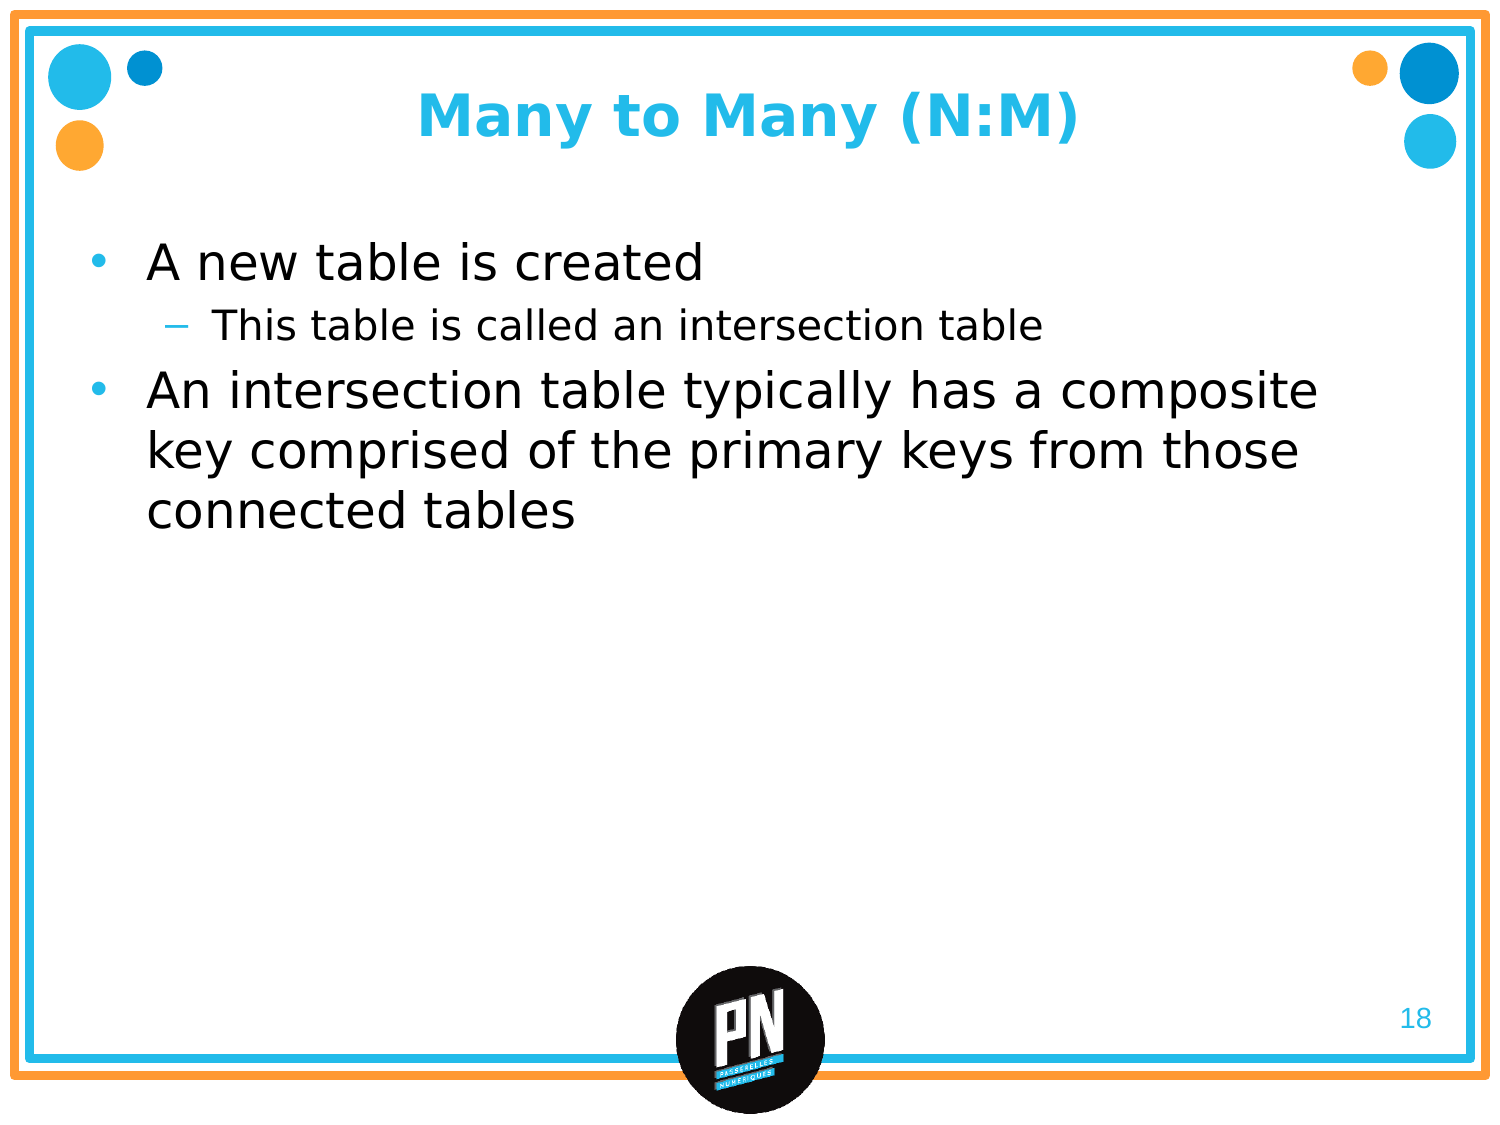

# Many to Many (N:M)
A new table is created
This table is called an intersection table
An intersection table typically has a composite key comprised of the primary keys from those connected tables